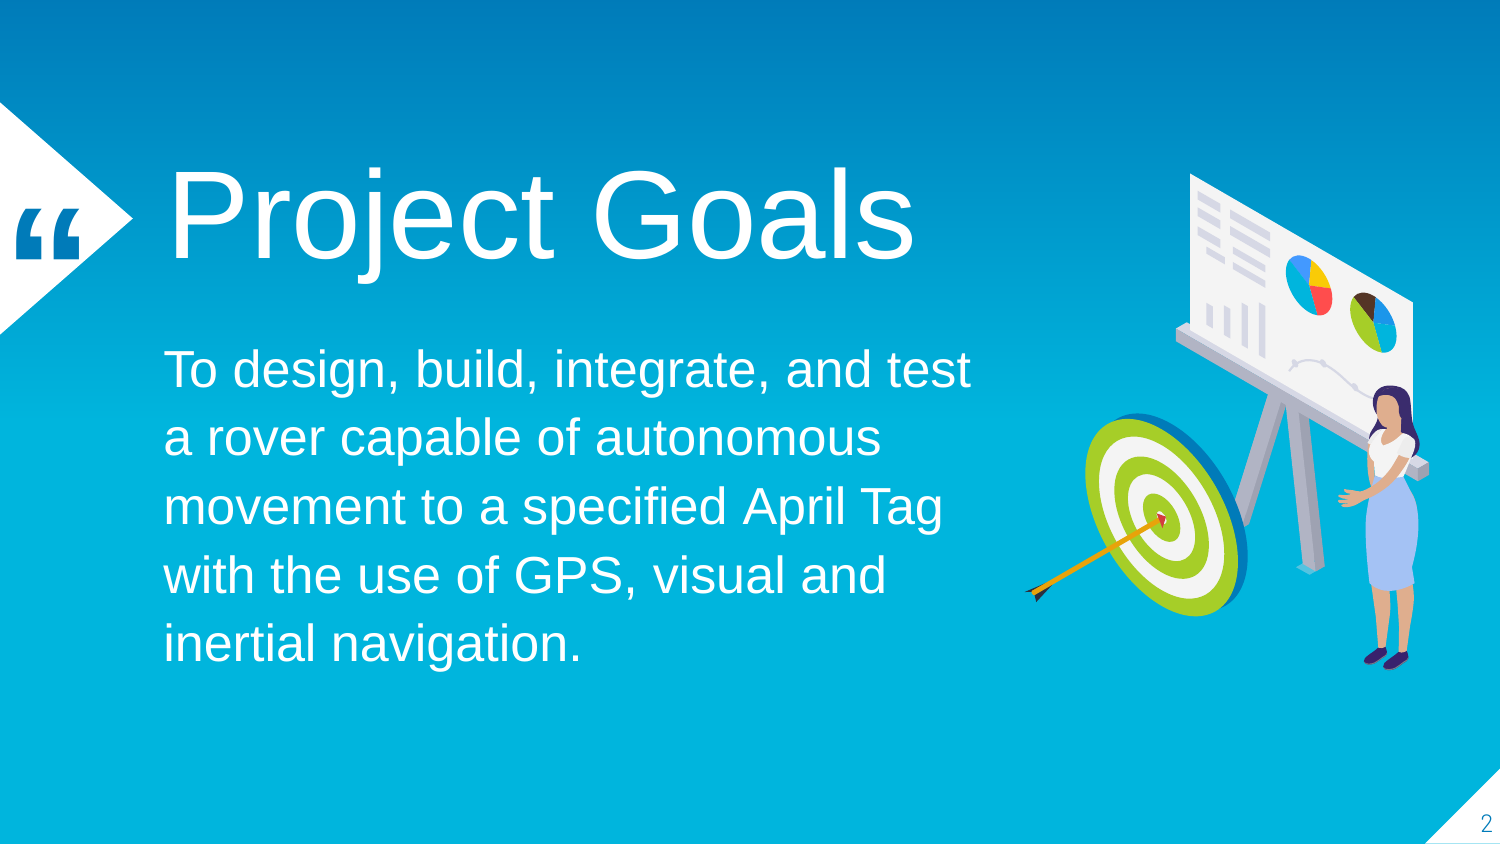

Project Goals

To design, build, integrate, and test a rover capable of autonomous movement to a specified April Tag with the use of GPS, visual and inertial navigation.
2